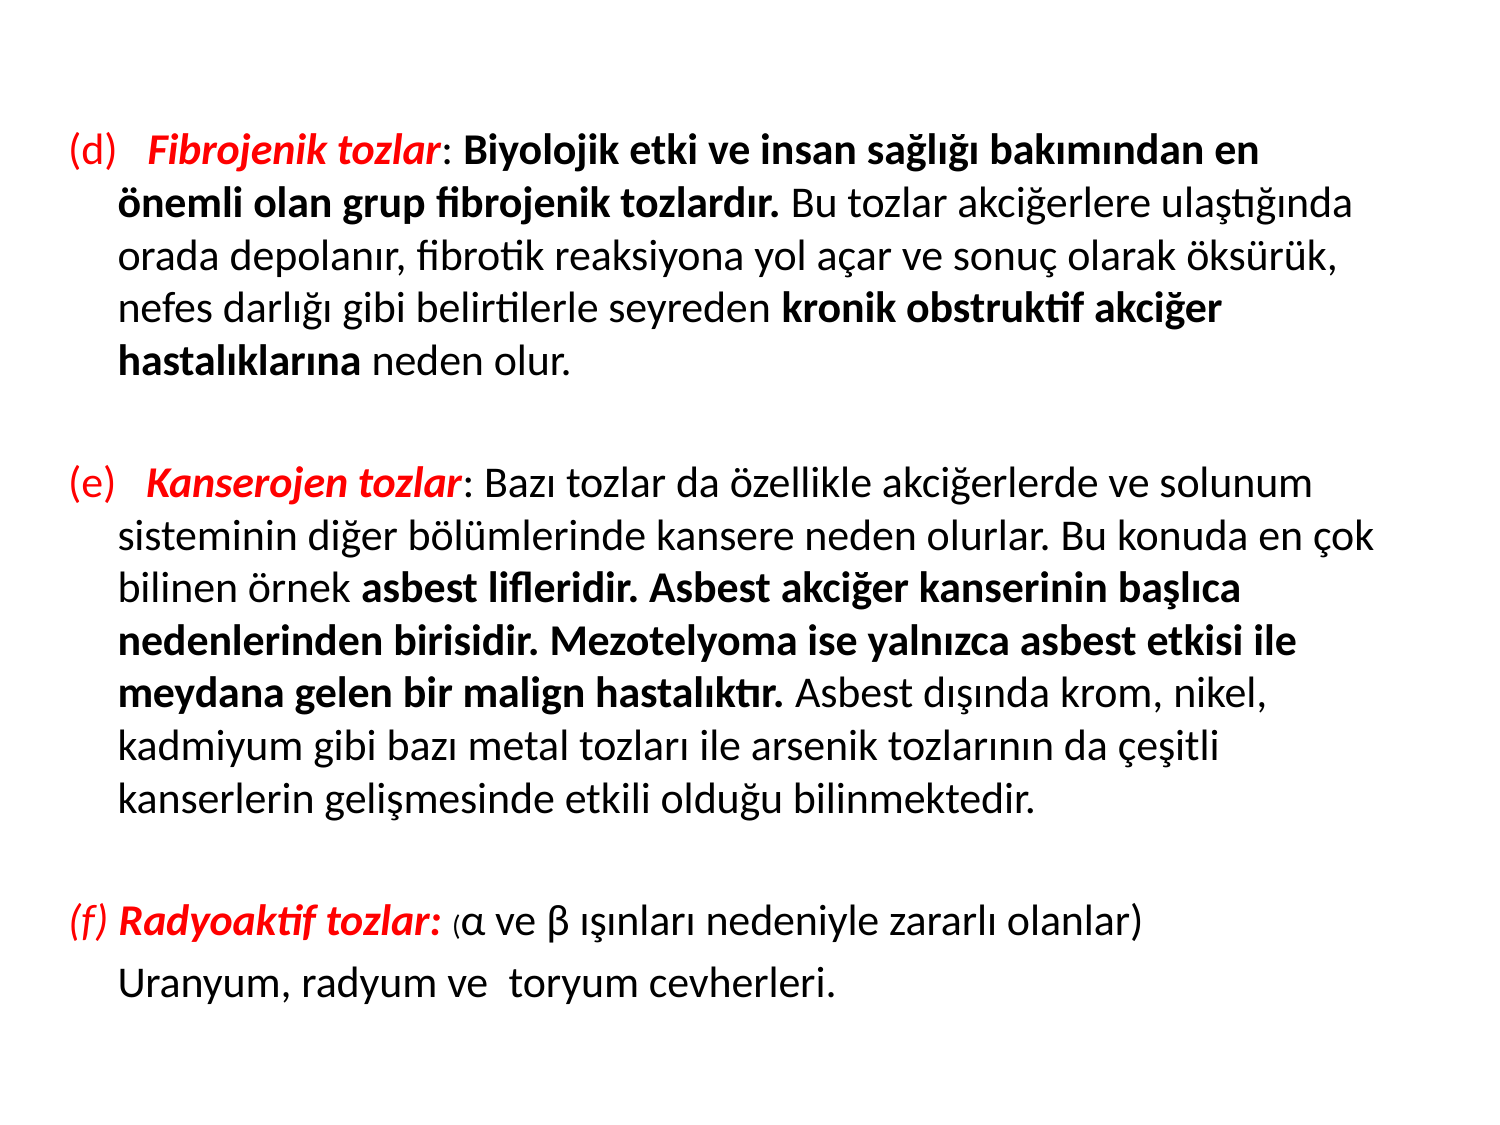

(d)   Fibrojenik tozlar: Biyolojik etki ve insan sağlığı bakımından en önemli olan grup fibrojenik tozlardır. Bu tozlar akciğerlere ulaştığında orada depolanır, fibrotik reaksiyona yol açar ve sonuç olarak öksürük, nefes darlığı gibi belirtilerle seyreden kronik obstruktif akciğer hastalıklarına neden olur.

(e)   Kanserojen tozlar: Bazı tozlar da özellikle akciğerlerde ve solunum sisteminin diğer bölümlerinde kansere neden olurlar. Bu konuda en çok bilinen örnek asbest lifleridir. Asbest akciğer kanserinin başlıca nedenlerinden birisidir. Mezotelyoma ise yalnızca asbest etkisi ile meydana gelen bir malign hastalıktır. Asbest dışında krom, nikel, kadmiyum gibi bazı metal tozları ile arsenik tozlarının da çeşitli kanserlerin gelişmesinde etkili olduğu bilinmektedir.

(f) Radyoaktif tozlar: (α ve β ışınları nedeniyle zararlı olanlar)
	Uranyum, radyum ve  toryum cevherleri.